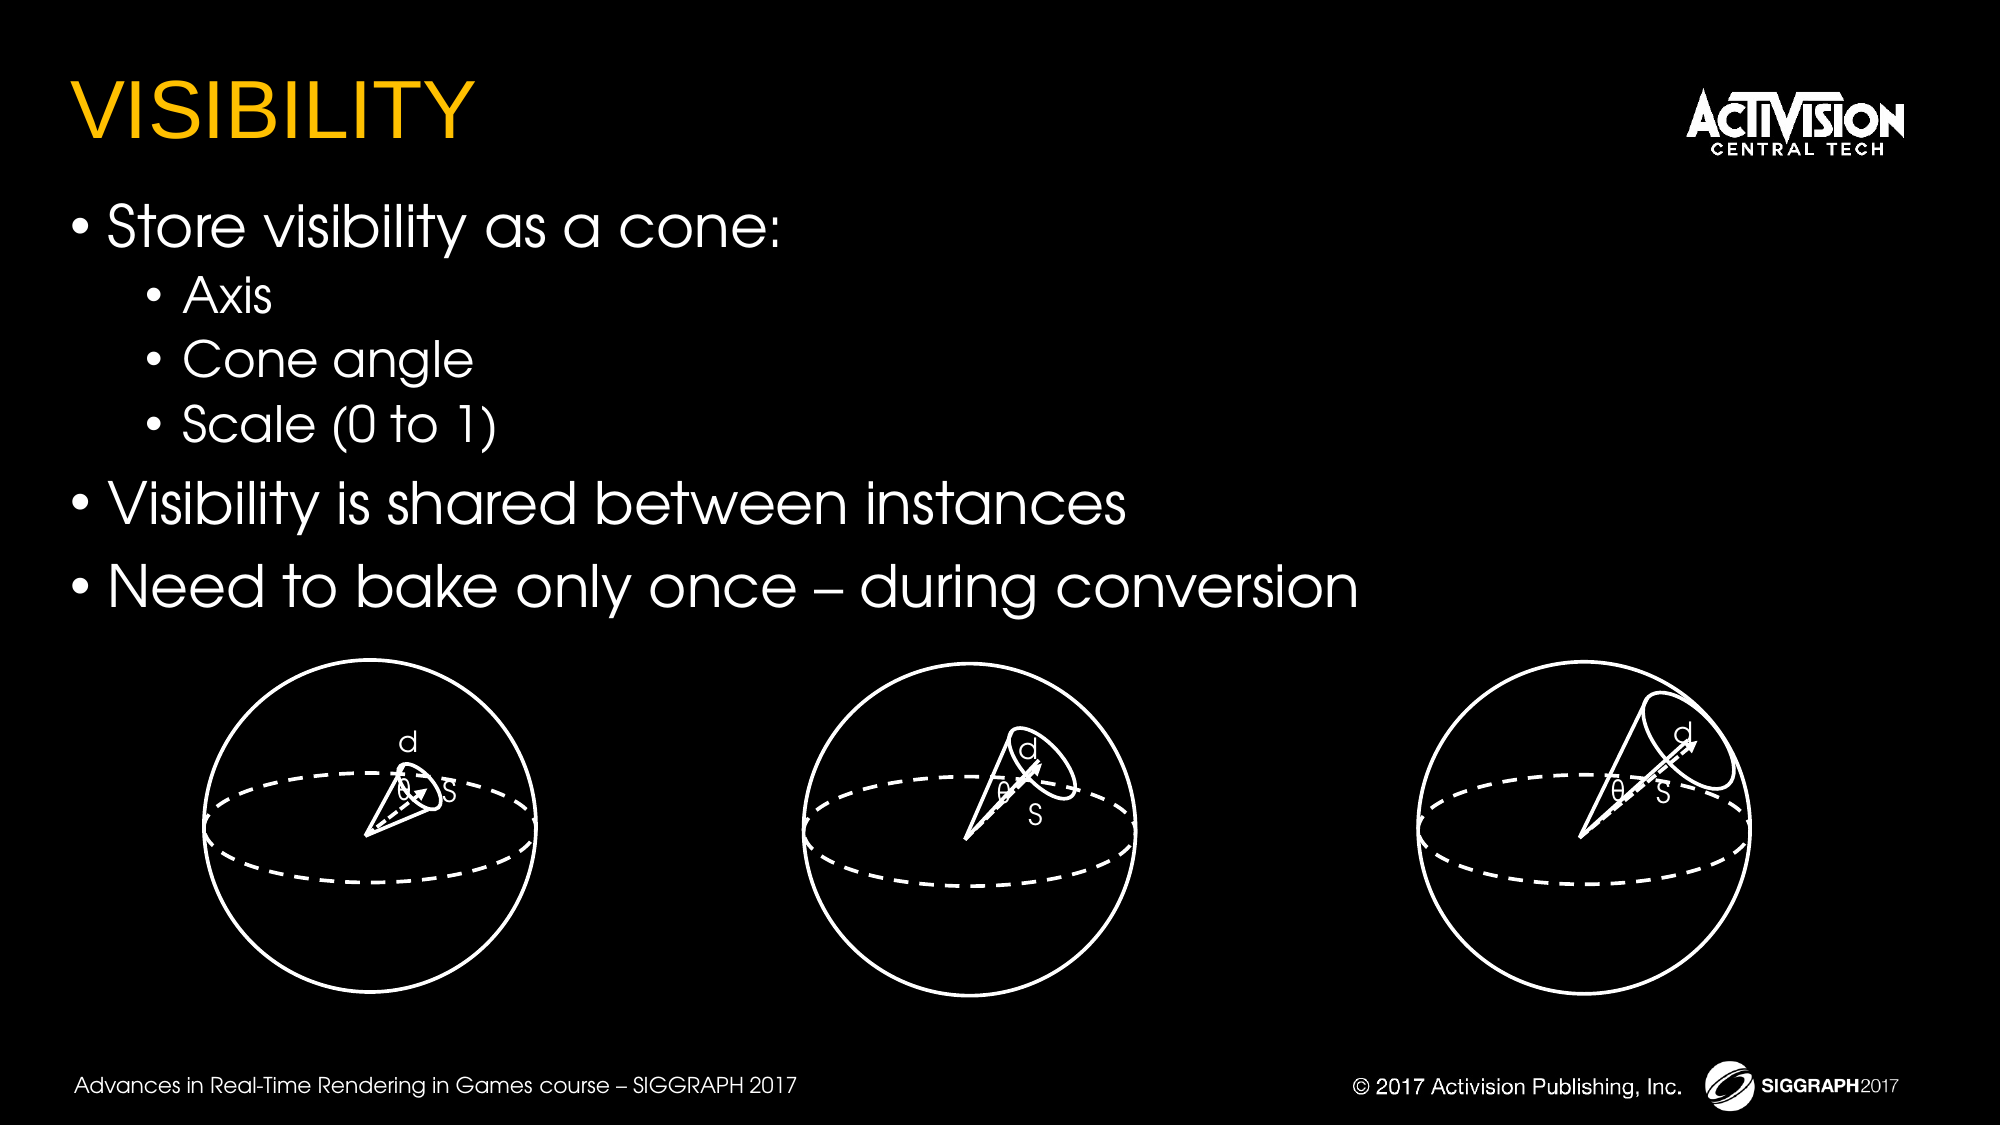

# VISIBILITY
Store visibility as a cone:
Axis
Cone angle
Scale (0 to 1)
Visibility is shared between instances
Need to bake only once – during conversion

d

θ
S

d
θ
S

d
θ

S